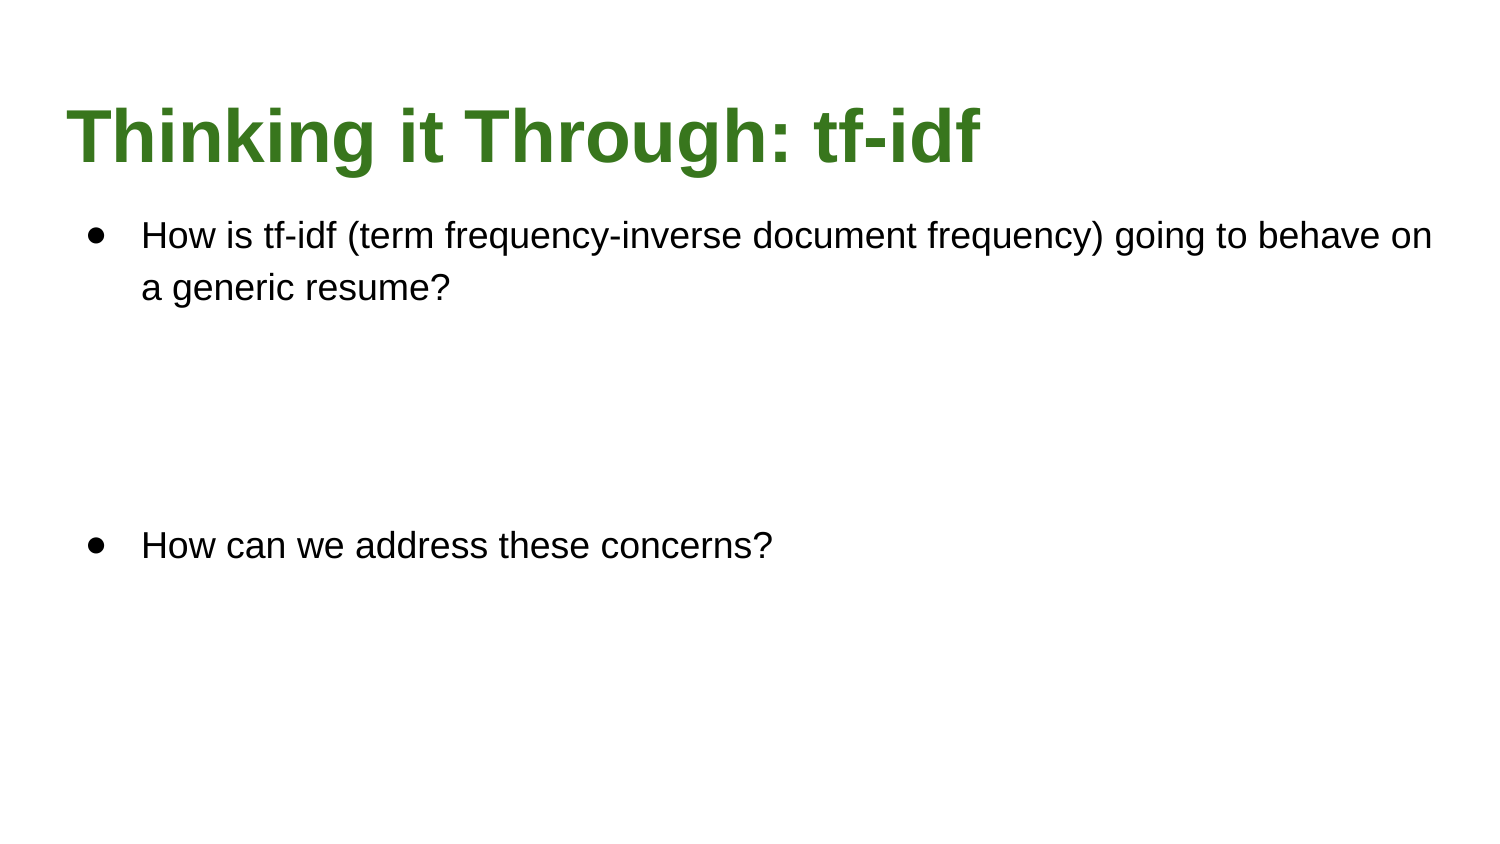

# Thinking it Through: tf-idf
How is tf-idf (term frequency-inverse document frequency) going to behave on a generic resume?

How can we address these concerns?